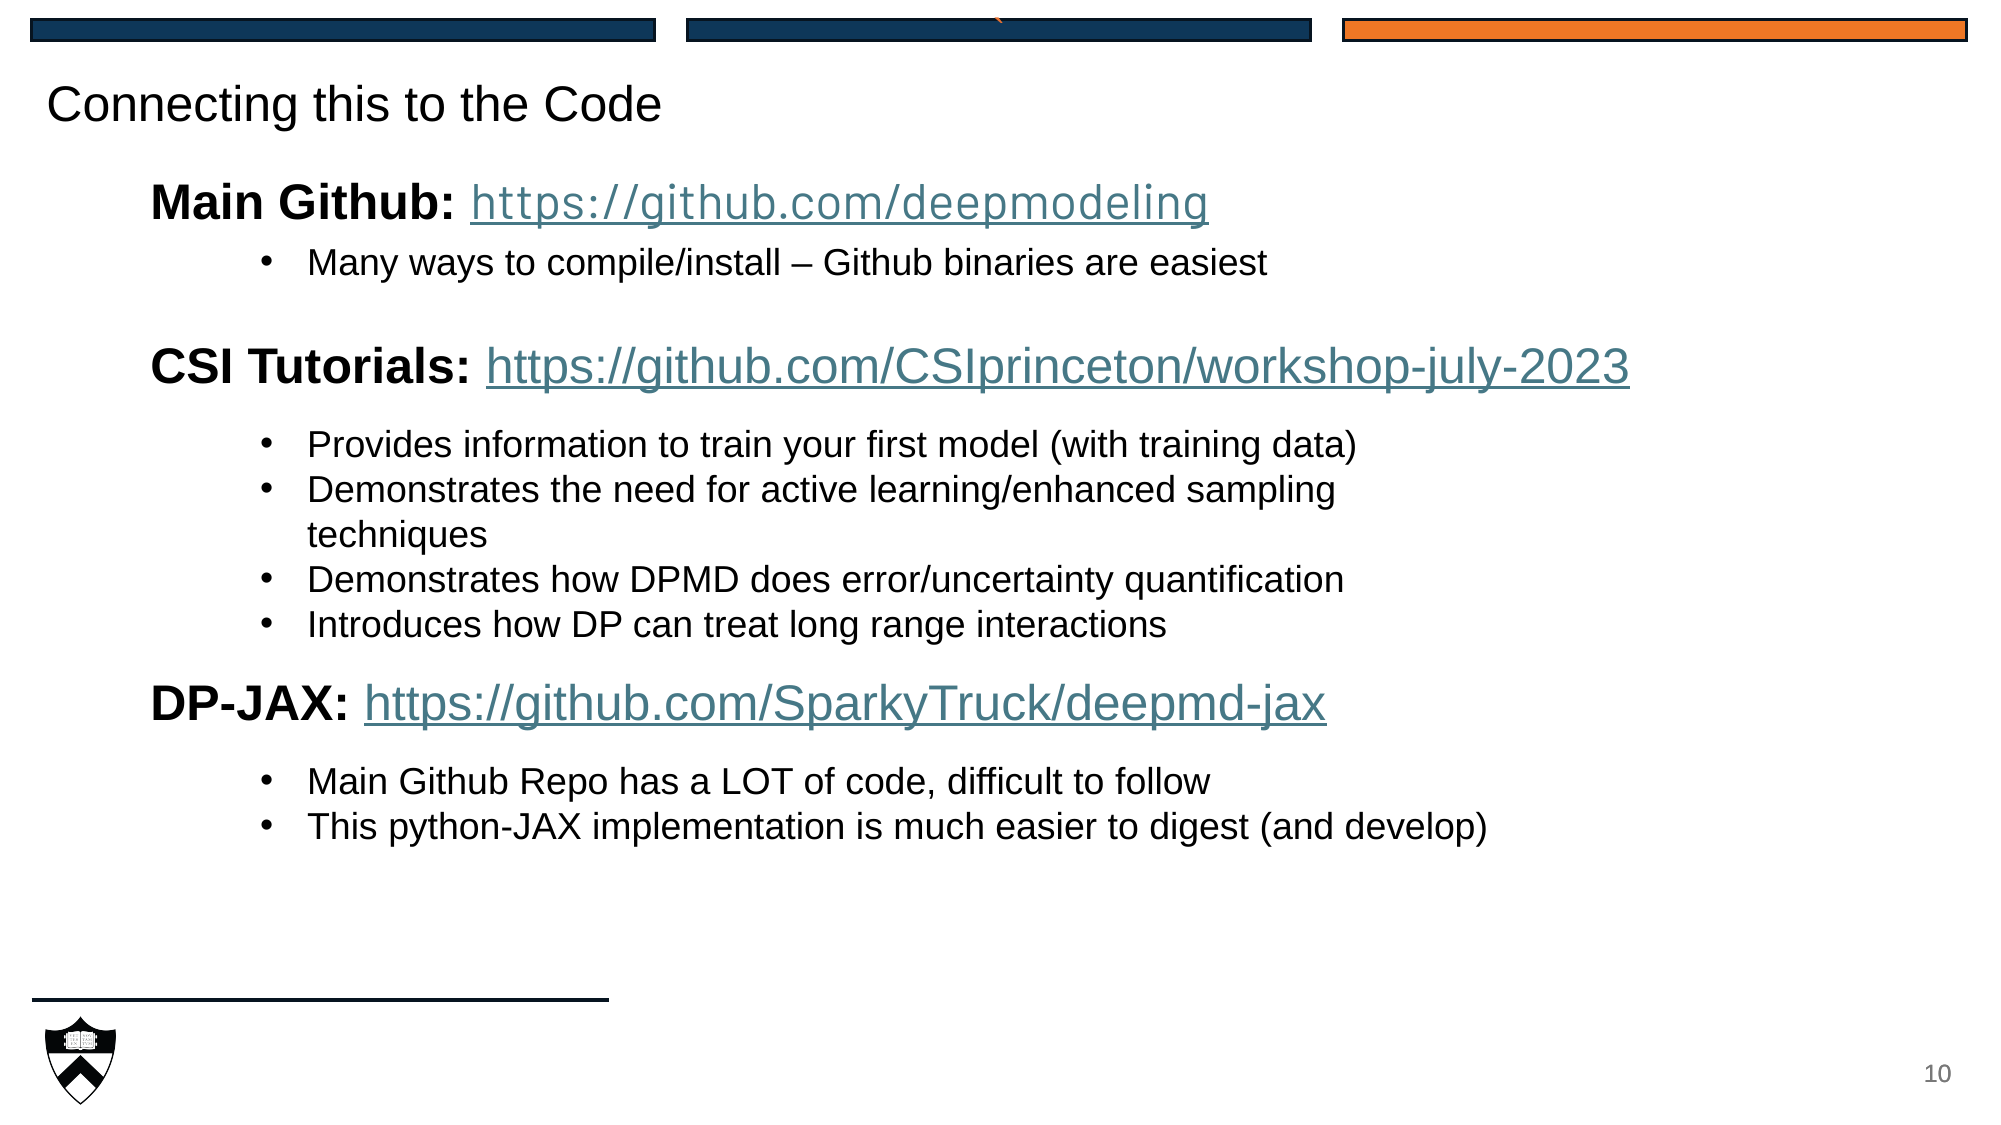

`

Connecting this to the Code
Main Github: https://github.com/deepmodeling
Many ways to compile/install – Github binaries are easiest
CSI Tutorials: https://github.com/CSIprinceton/workshop-july-2023

Provides information to train your first model (with training data)
Demonstrates the need for active learning/enhanced sampling techniques
Demonstrates how DPMD does error/uncertainty quantification
Introduces how DP can treat long range interactions
DP-JAX: https://github.com/SparkyTruck/deepmd-jax
Main Github Repo has a LOT of code, difficult to follow
This python-JAX implementation is much easier to digest (and develop)
10